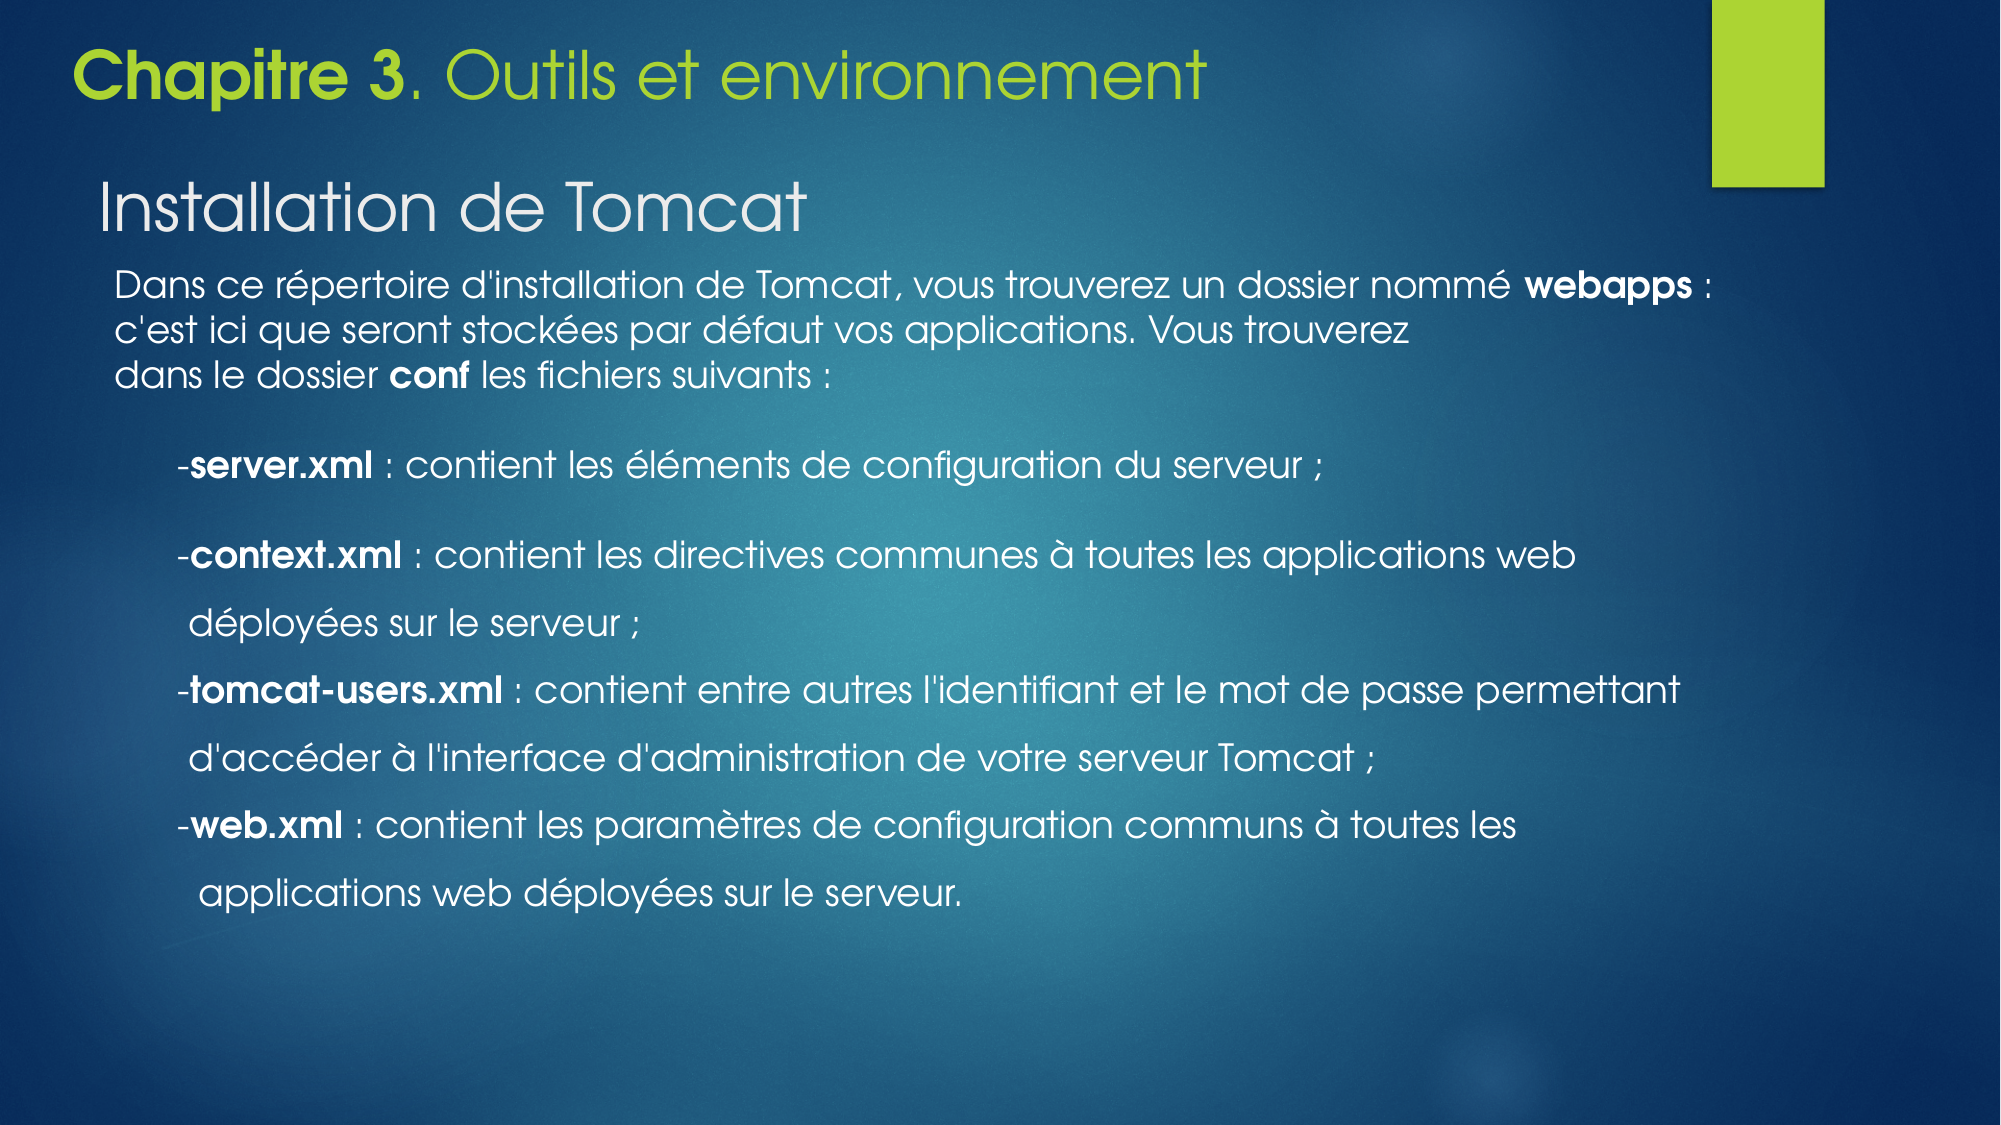

Chapitre 3. Outils et environnement
# Installation de Tomcat
Dans ce répertoire d'installation de Tomcat, vous trouverez un dossier nommé webapps : c'est ici que seront stockées par défaut vos applications. Vous trouverez
dans le dossier conf les fichiers suivants :
      -server.xml : contient les éléments de configuration du serveur ;
      -context.xml : contient les directives communes à toutes les applications web
       déployées sur le serveur ;
      -tomcat-users.xml : contient entre autres l'identifiant et le mot de passe permettant
       d'accéder à l'interface d'administration de votre serveur Tomcat ;
      -web.xml : contient les paramètres de configuration communs à toutes les
        applications web déployées sur le serveur.